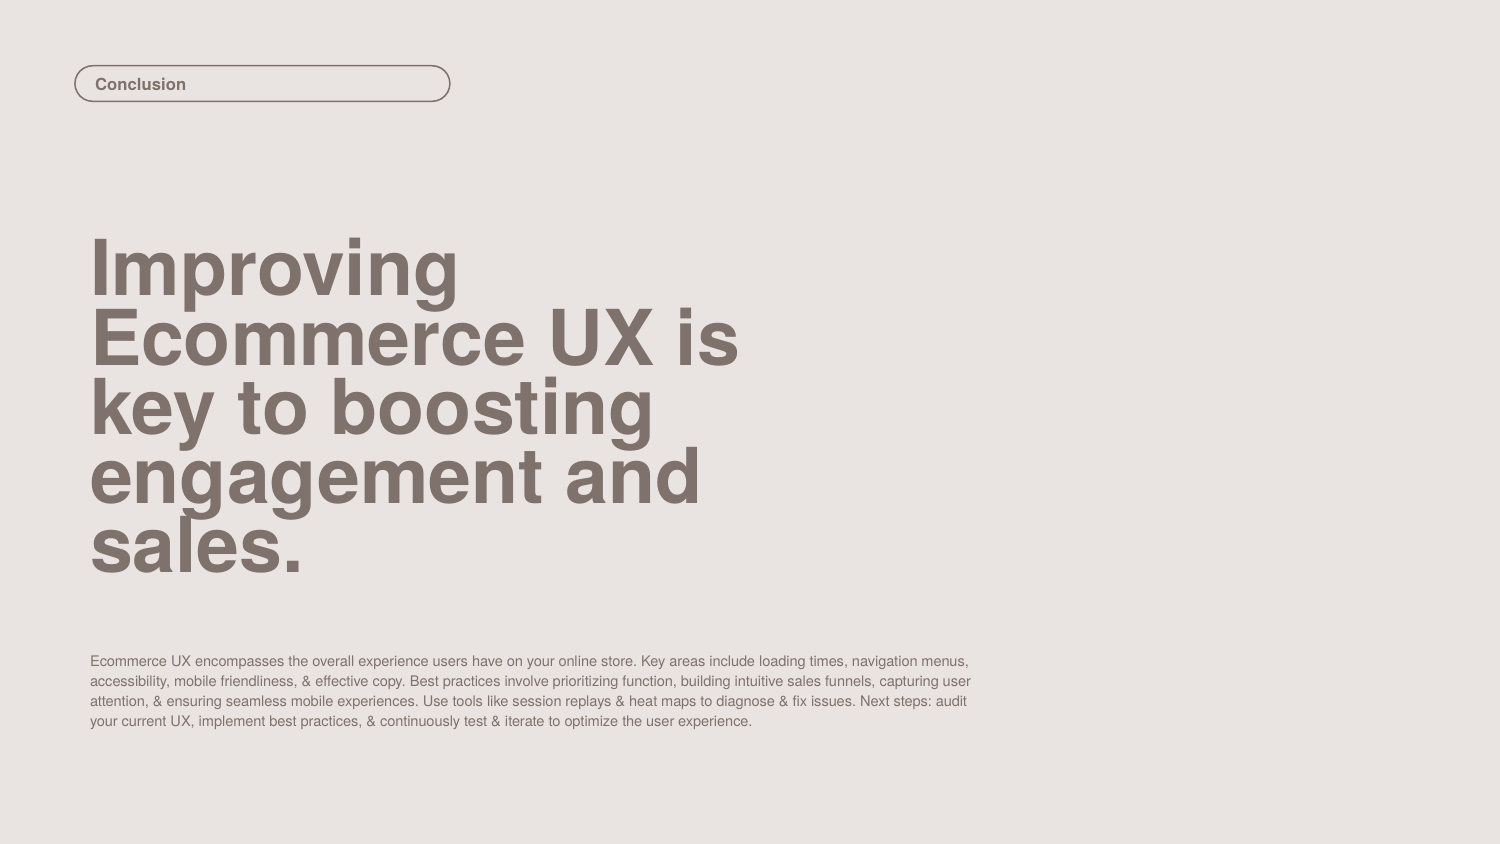

Conclusion
Improving Ecommerce UX is key to boosting engagement and sales.
Ecommerce UX encompasses the overall experience users have on your online store. Key areas include loading times, navigation menus, accessibility, mobile friendliness, & effective copy. Best practices involve prioritizing function, building intuitive sales funnels, capturing user attention, & ensuring seamless mobile experiences. Use tools like session replays & heat maps to diagnose & fix issues. Next steps: audit your current UX, implement best practices, & continuously test & iterate to optimize the user experience.